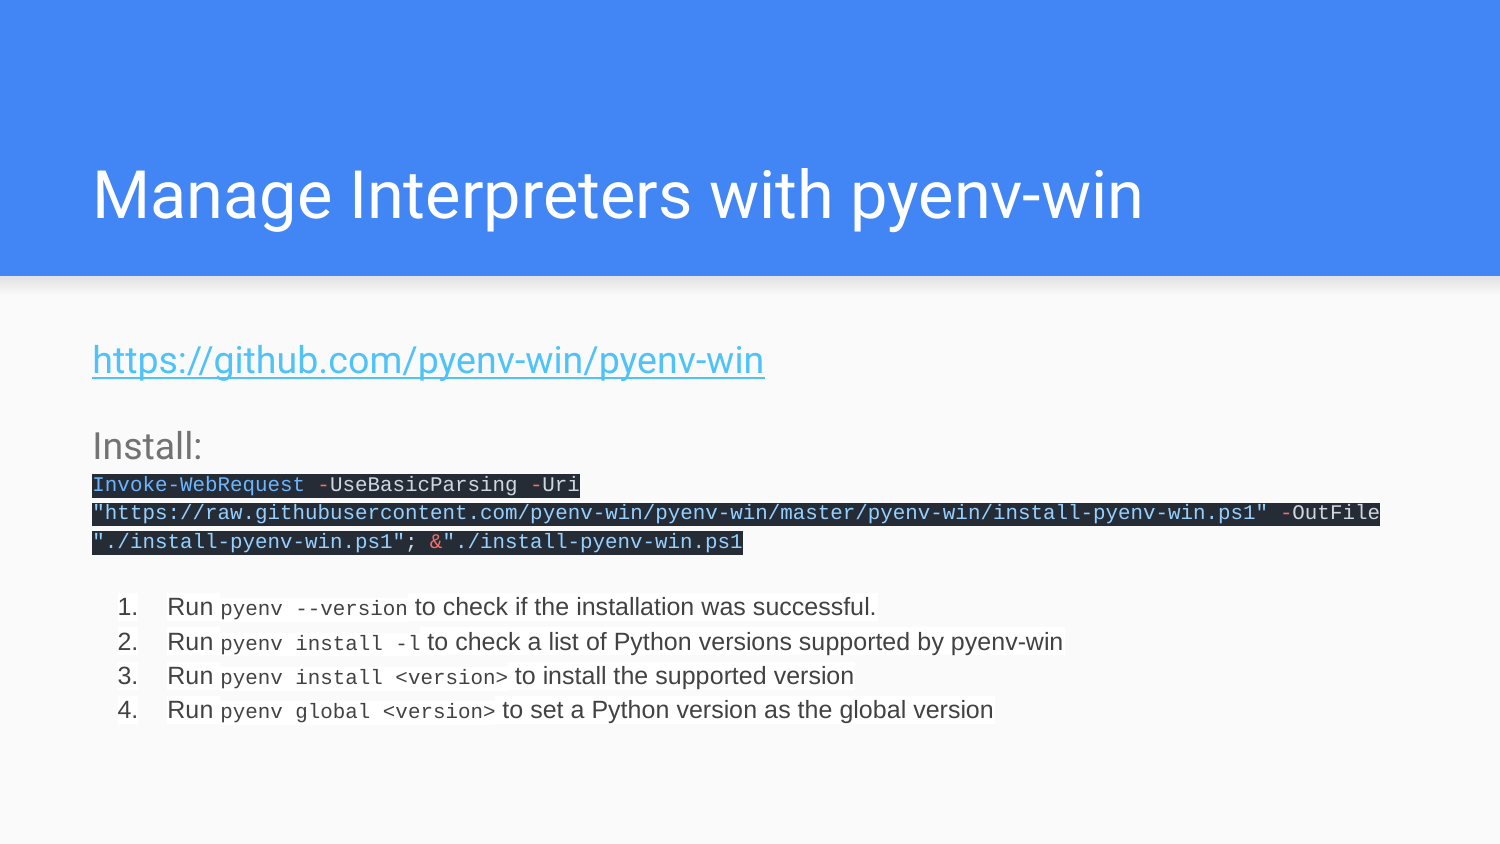

# Manage Interpreters with pyenv-win
https://github.com/pyenv-win/pyenv-win
Install:
Invoke-WebRequest -UseBasicParsing -Uri "https://raw.githubusercontent.com/pyenv-win/pyenv-win/master/pyenv-win/install-pyenv-win.ps1" -OutFile "./install-pyenv-win.ps1"; &"./install-pyenv-win.ps1
Run pyenv --version to check if the installation was successful.
Run pyenv install -l to check a list of Python versions supported by pyenv-win
Run pyenv install <version> to install the supported version
Run pyenv global <version> to set a Python version as the global version